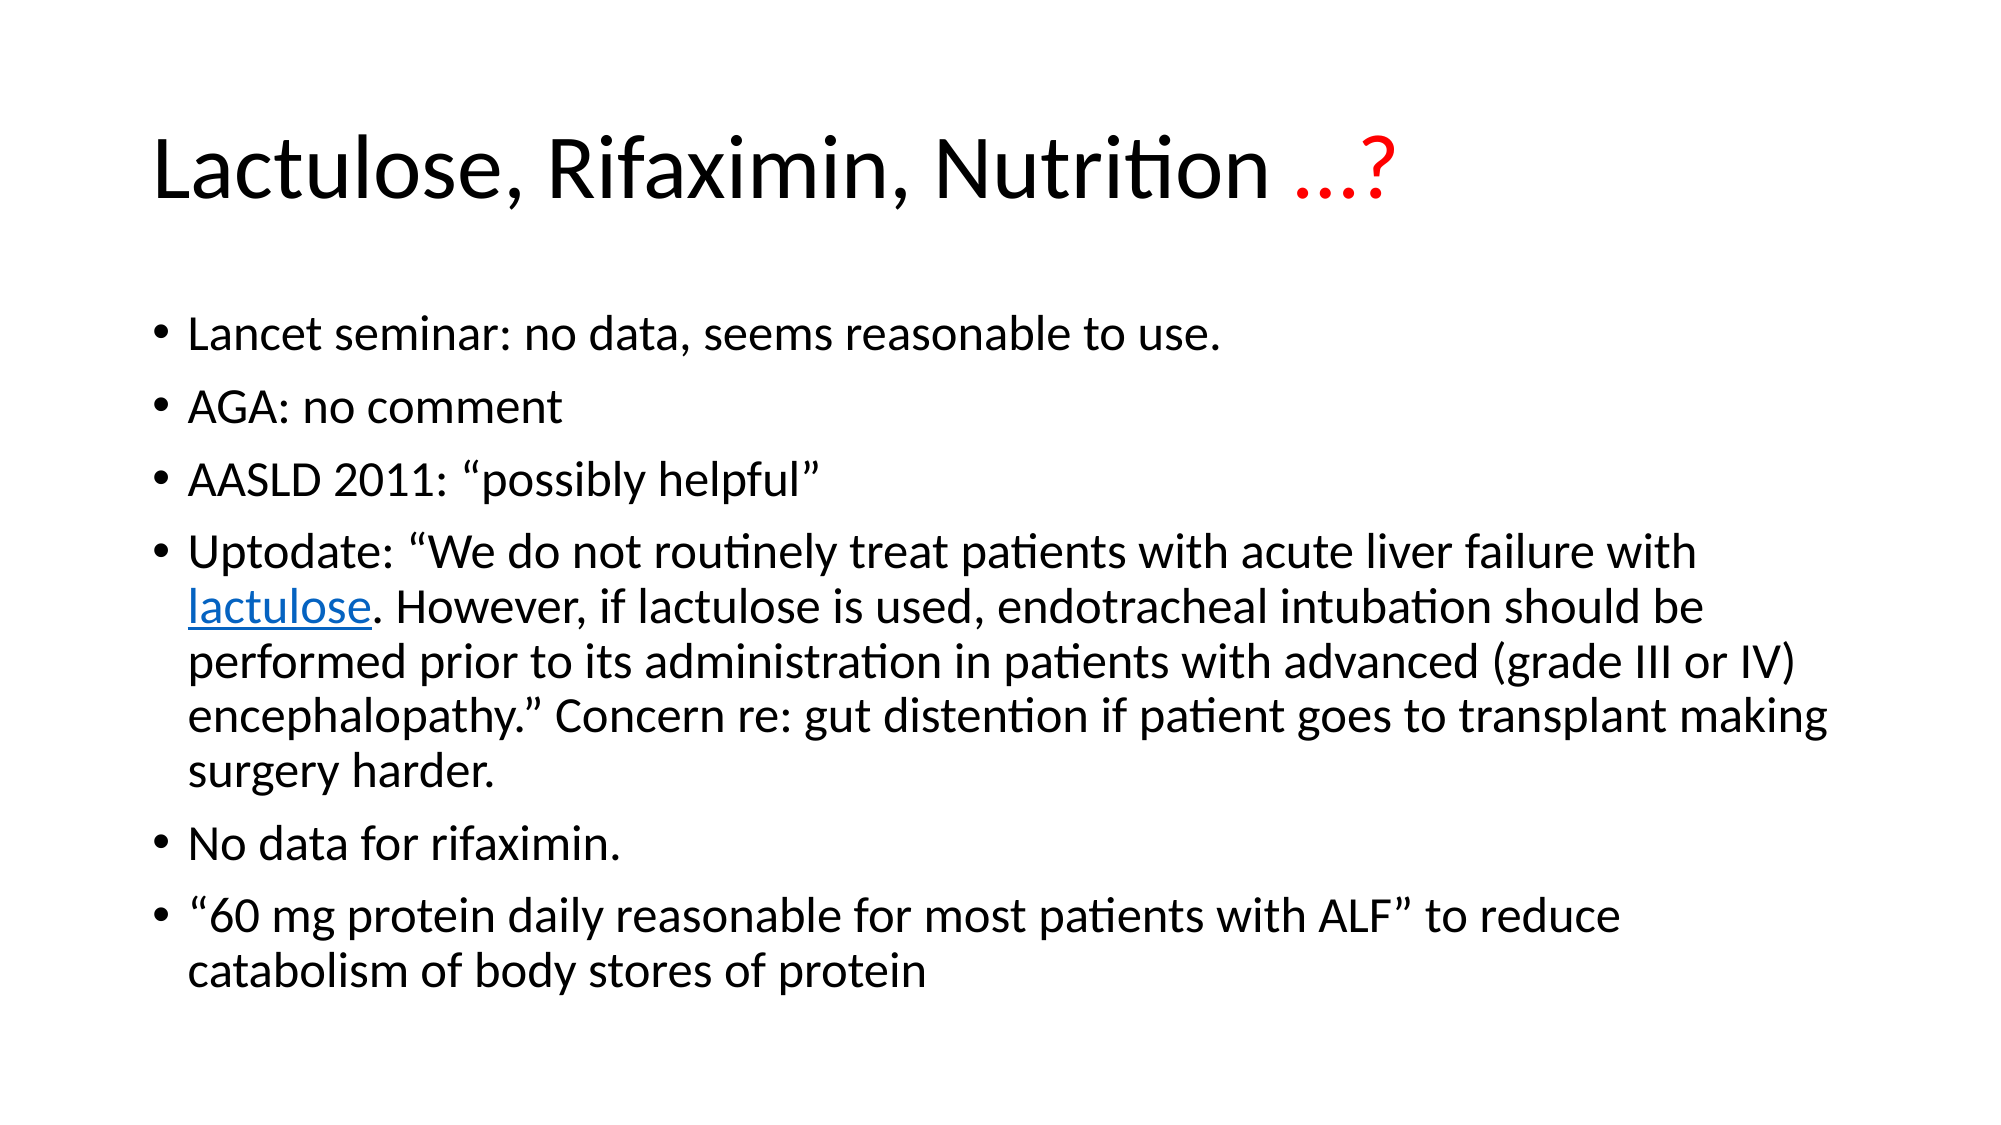

# Lactulose, Rifaximin, Nutrition …?
Lancet seminar: no data, seems reasonable to use.
AGA: no comment
AASLD 2011: “possibly helpful”
Uptodate: “We do not routinely treat patients with acute liver failure with lactulose. However, if lactulose is used, endotracheal intubation should be performed prior to its administration in patients with advanced (grade III or IV) encephalopathy.” Concern re: gut distention if patient goes to transplant making surgery harder.
No data for rifaximin.
“60 mg protein daily reasonable for most patients with ALF” to reduce catabolism of body stores of protein